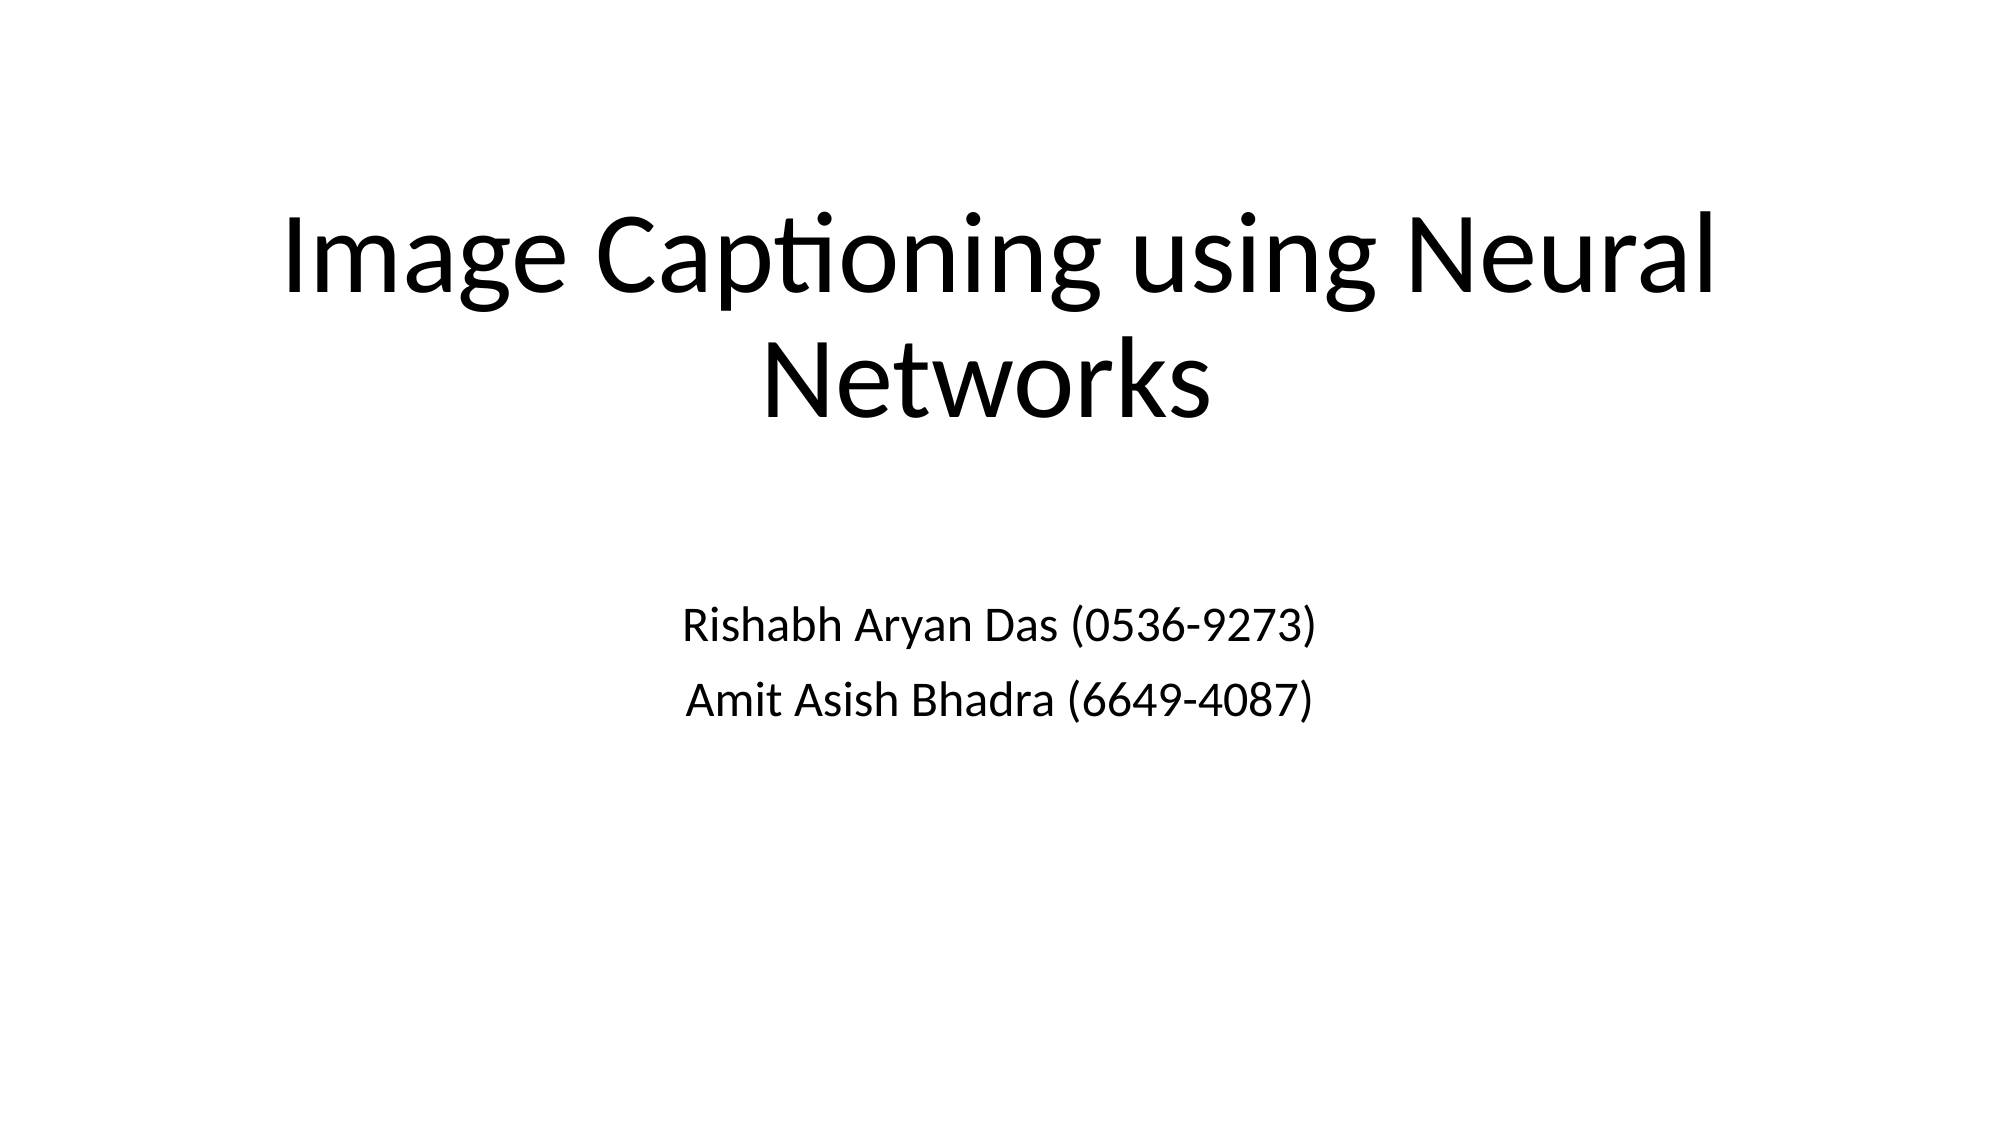

Image Captioning using Neural Networks
Rishabh Aryan Das (0536-9273)
Amit Asish Bhadra (6649-4087)